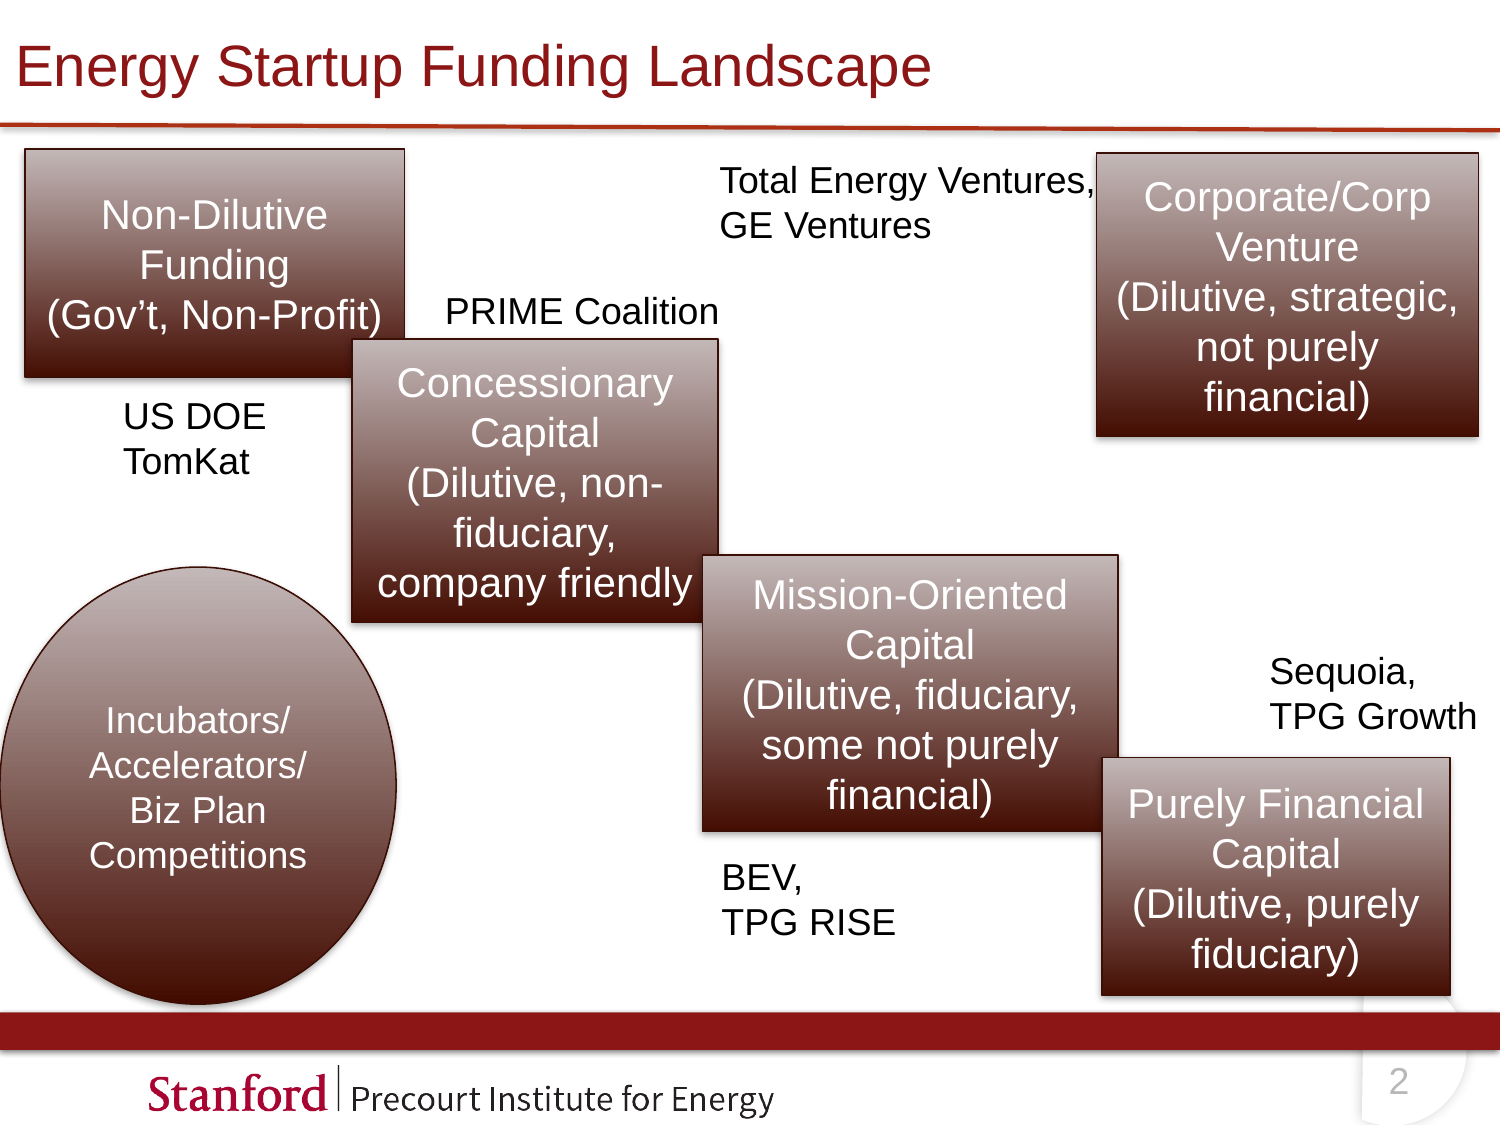

# Energy Startup Funding Landscape
Non-Dilutive Funding
(Gov’t, Non-Profit)
Total Energy Ventures,
GE Ventures
Corporate/Corp
Venture
(Dilutive, strategic, not purely financial)
PRIME Coalition
Concessionary Capital
(Dilutive, non-fiduciary, company friendly
US DOE
TomKat
Mission-Oriented Capital
(Dilutive, fiduciary, some not purely financial)
Incubators/
Accelerators/
Biz Plan Competitions
Sequoia,
TPG Growth
Purely Financial Capital
(Dilutive, purely fiduciary)
BEV,
TPG RISE
2